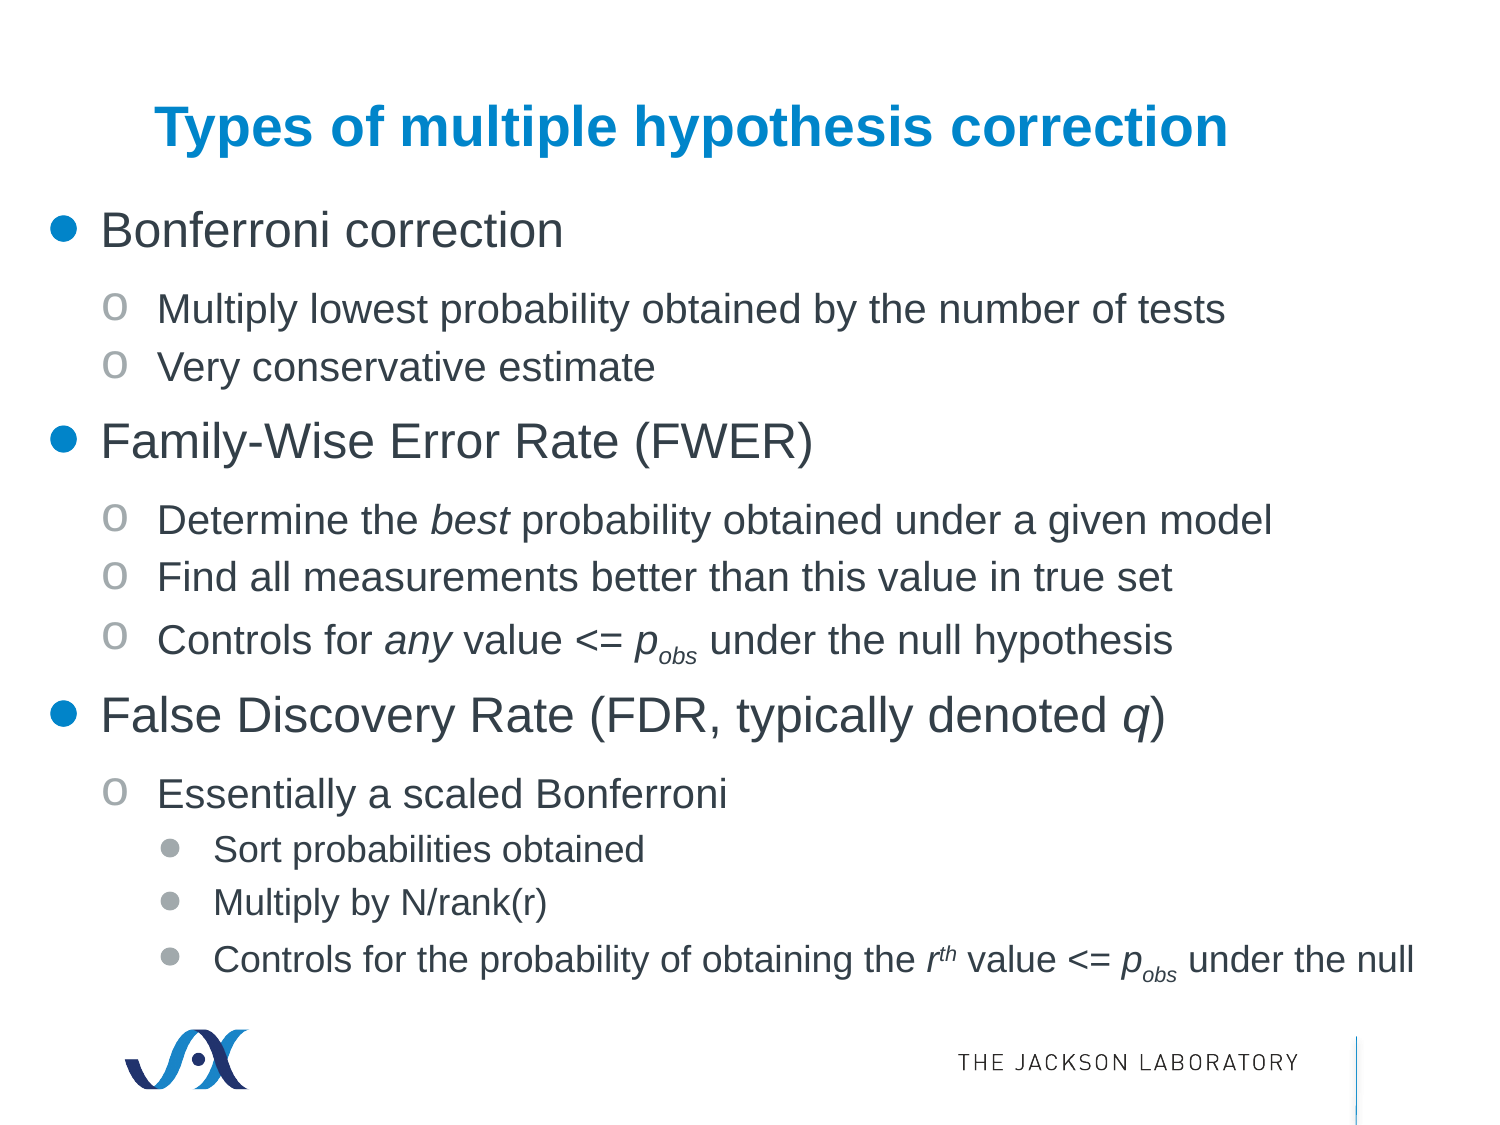

# Types of multiple hypothesis correction
Bonferroni correction
Multiply lowest probability obtained by the number of tests
Very conservative estimate
Family-Wise Error Rate (FWER)
Determine the best probability obtained under a given model
Find all measurements better than this value in true set
Controls for any value <= pobs under the null hypothesis
False Discovery Rate (FDR, typically denoted q)
Essentially a scaled Bonferroni
Sort probabilities obtained
Multiply by N/rank(r)
Controls for the probability of obtaining the rth value <= pobs under the null